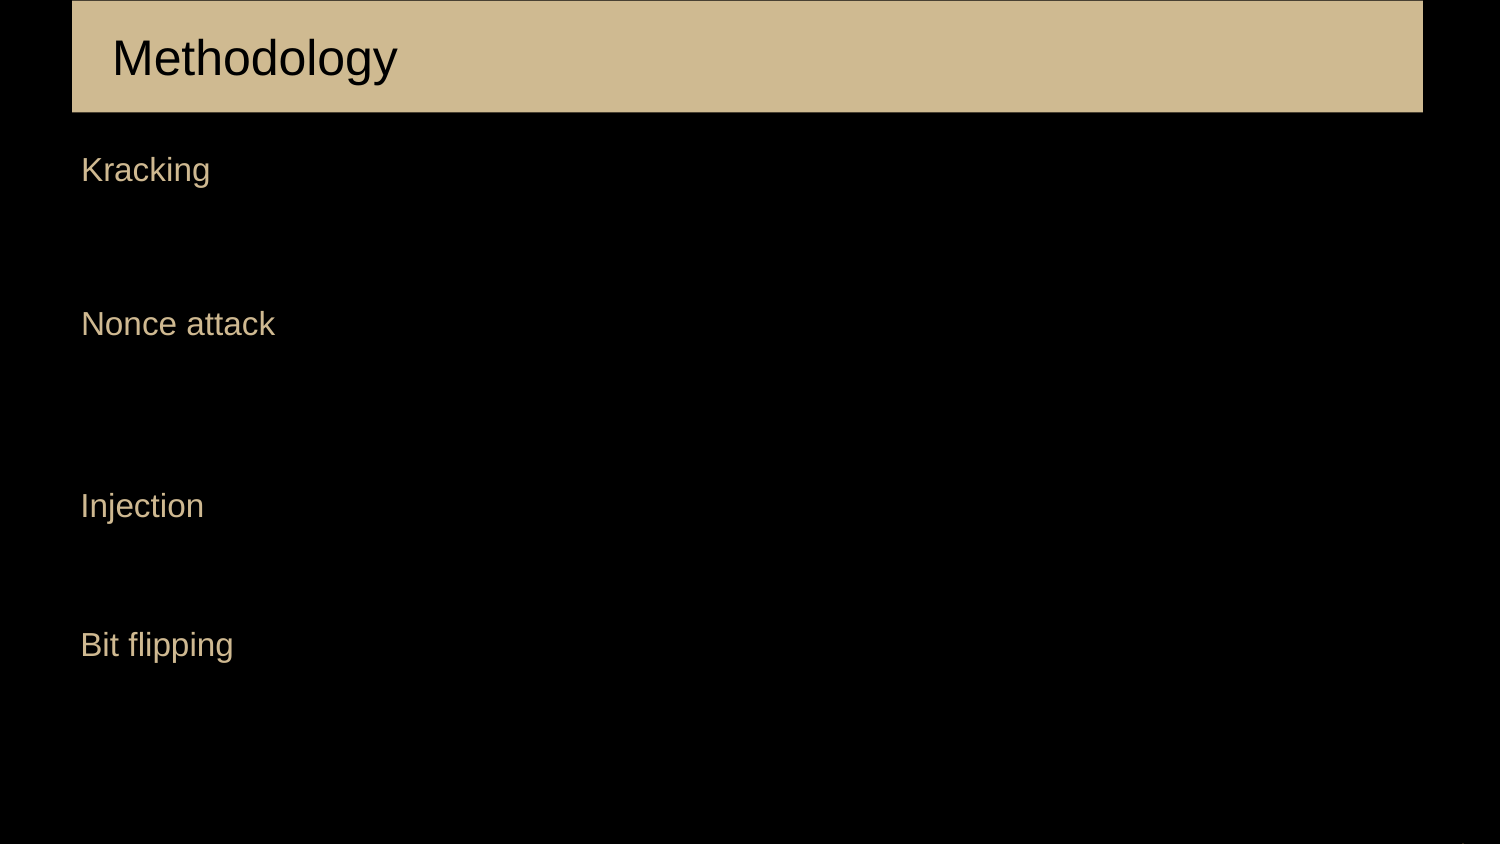

# Methodology

Kracking
Nonce attack
Injection

Bit flipping

35